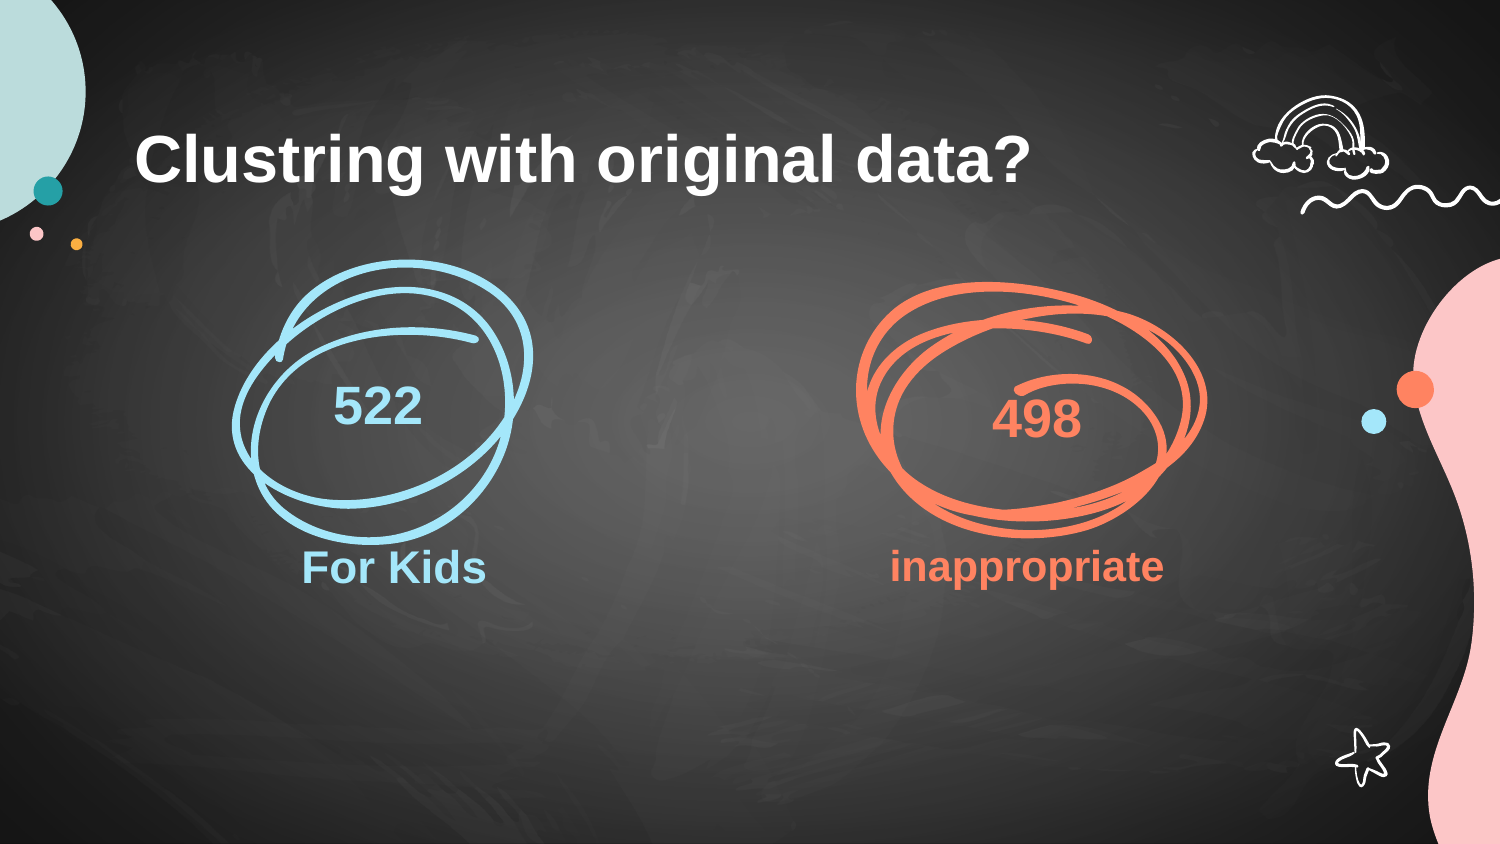

# Clustring with original data?

522
498
inappropriate
For Kids